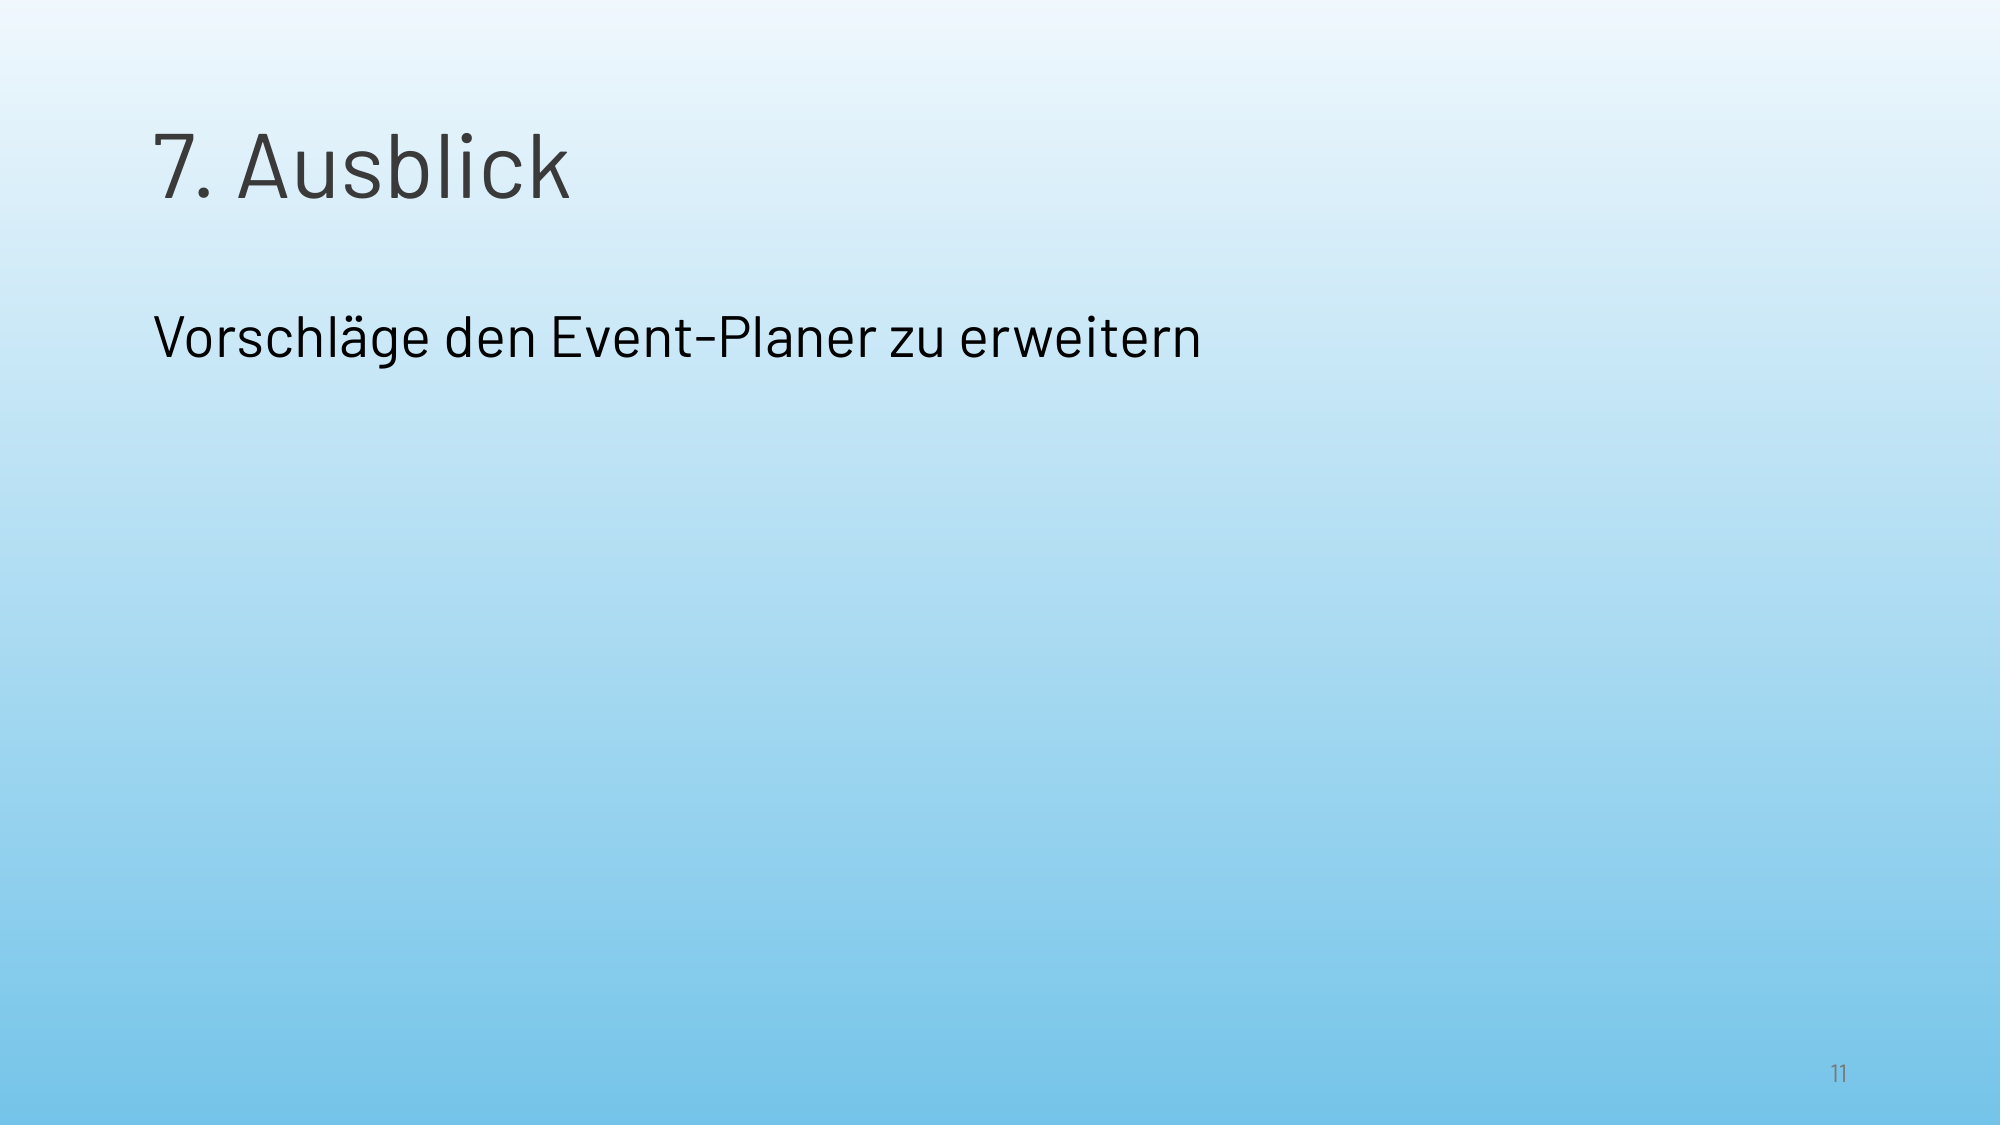

# 7. Ausblick
Vorschläge den Event-Planer zu erweitern
11